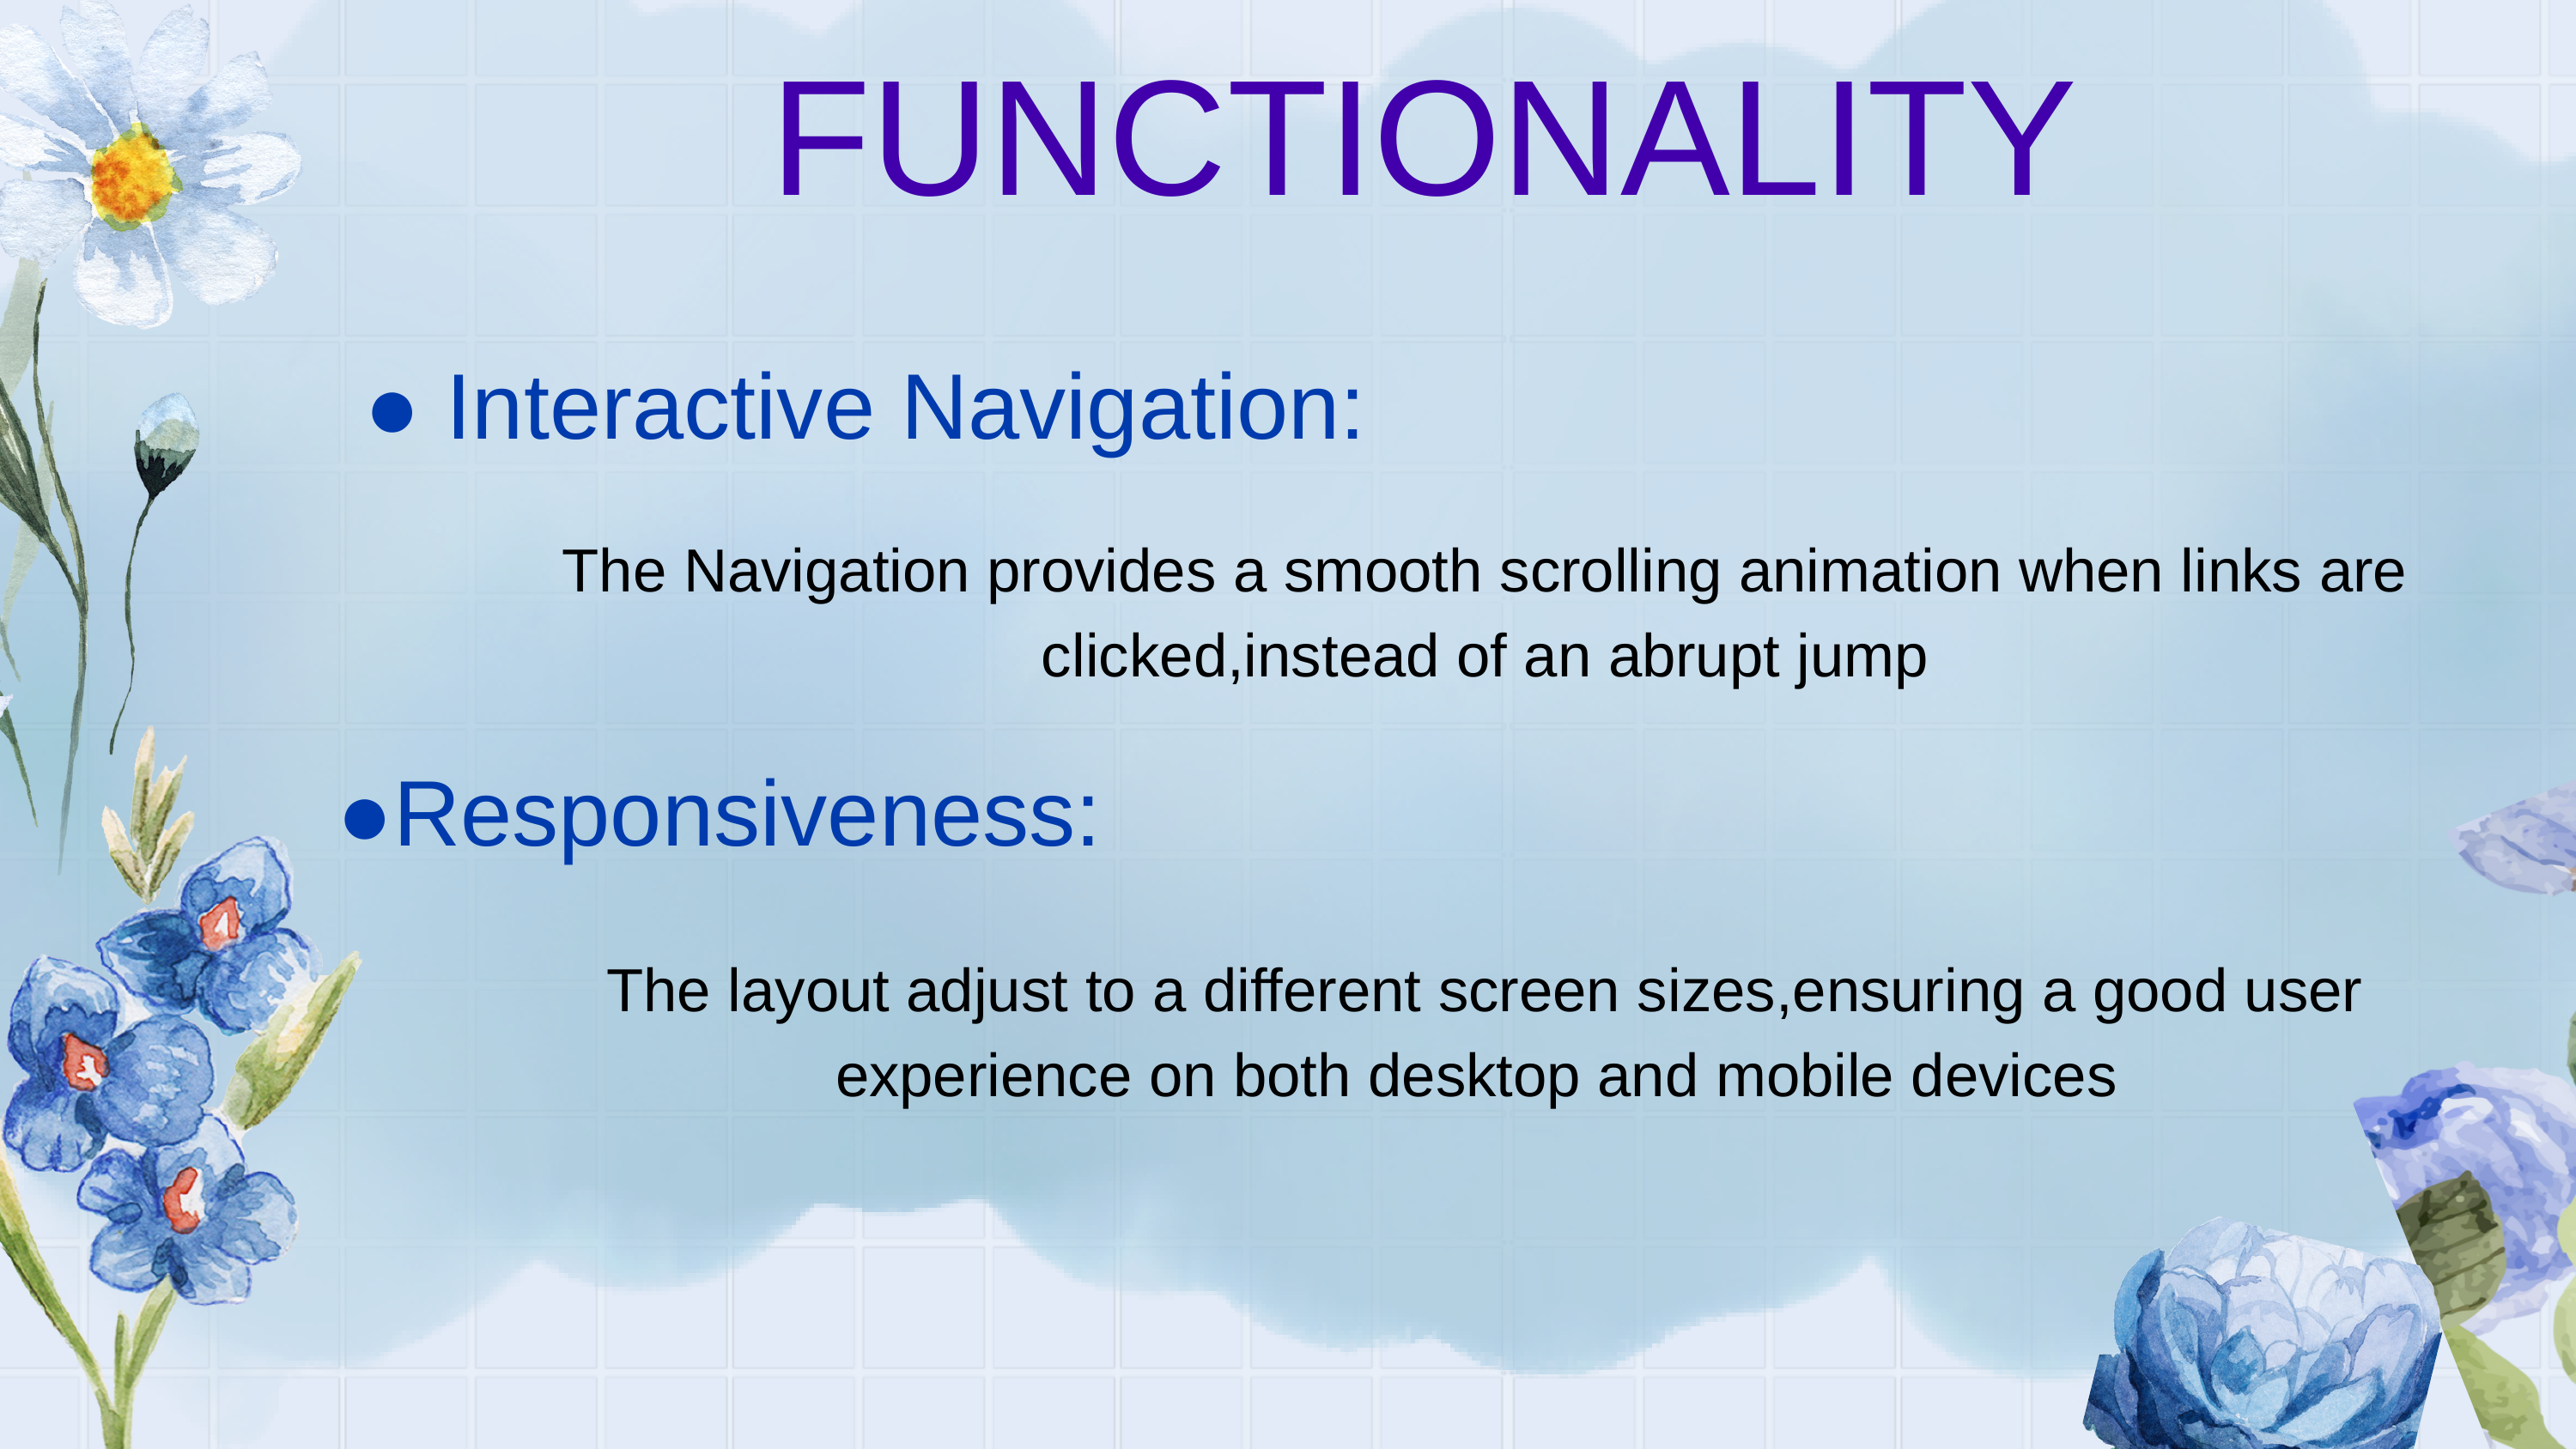

FUNCTIONALITY
● Interactive Navigation:
The Navigation provides a smooth scrolling animation when links are clicked,instead of an abrupt jump

●Responsiveness:

The layout adjust to a different screen sizes,ensuring a good user experience on both desktop and mobile devices